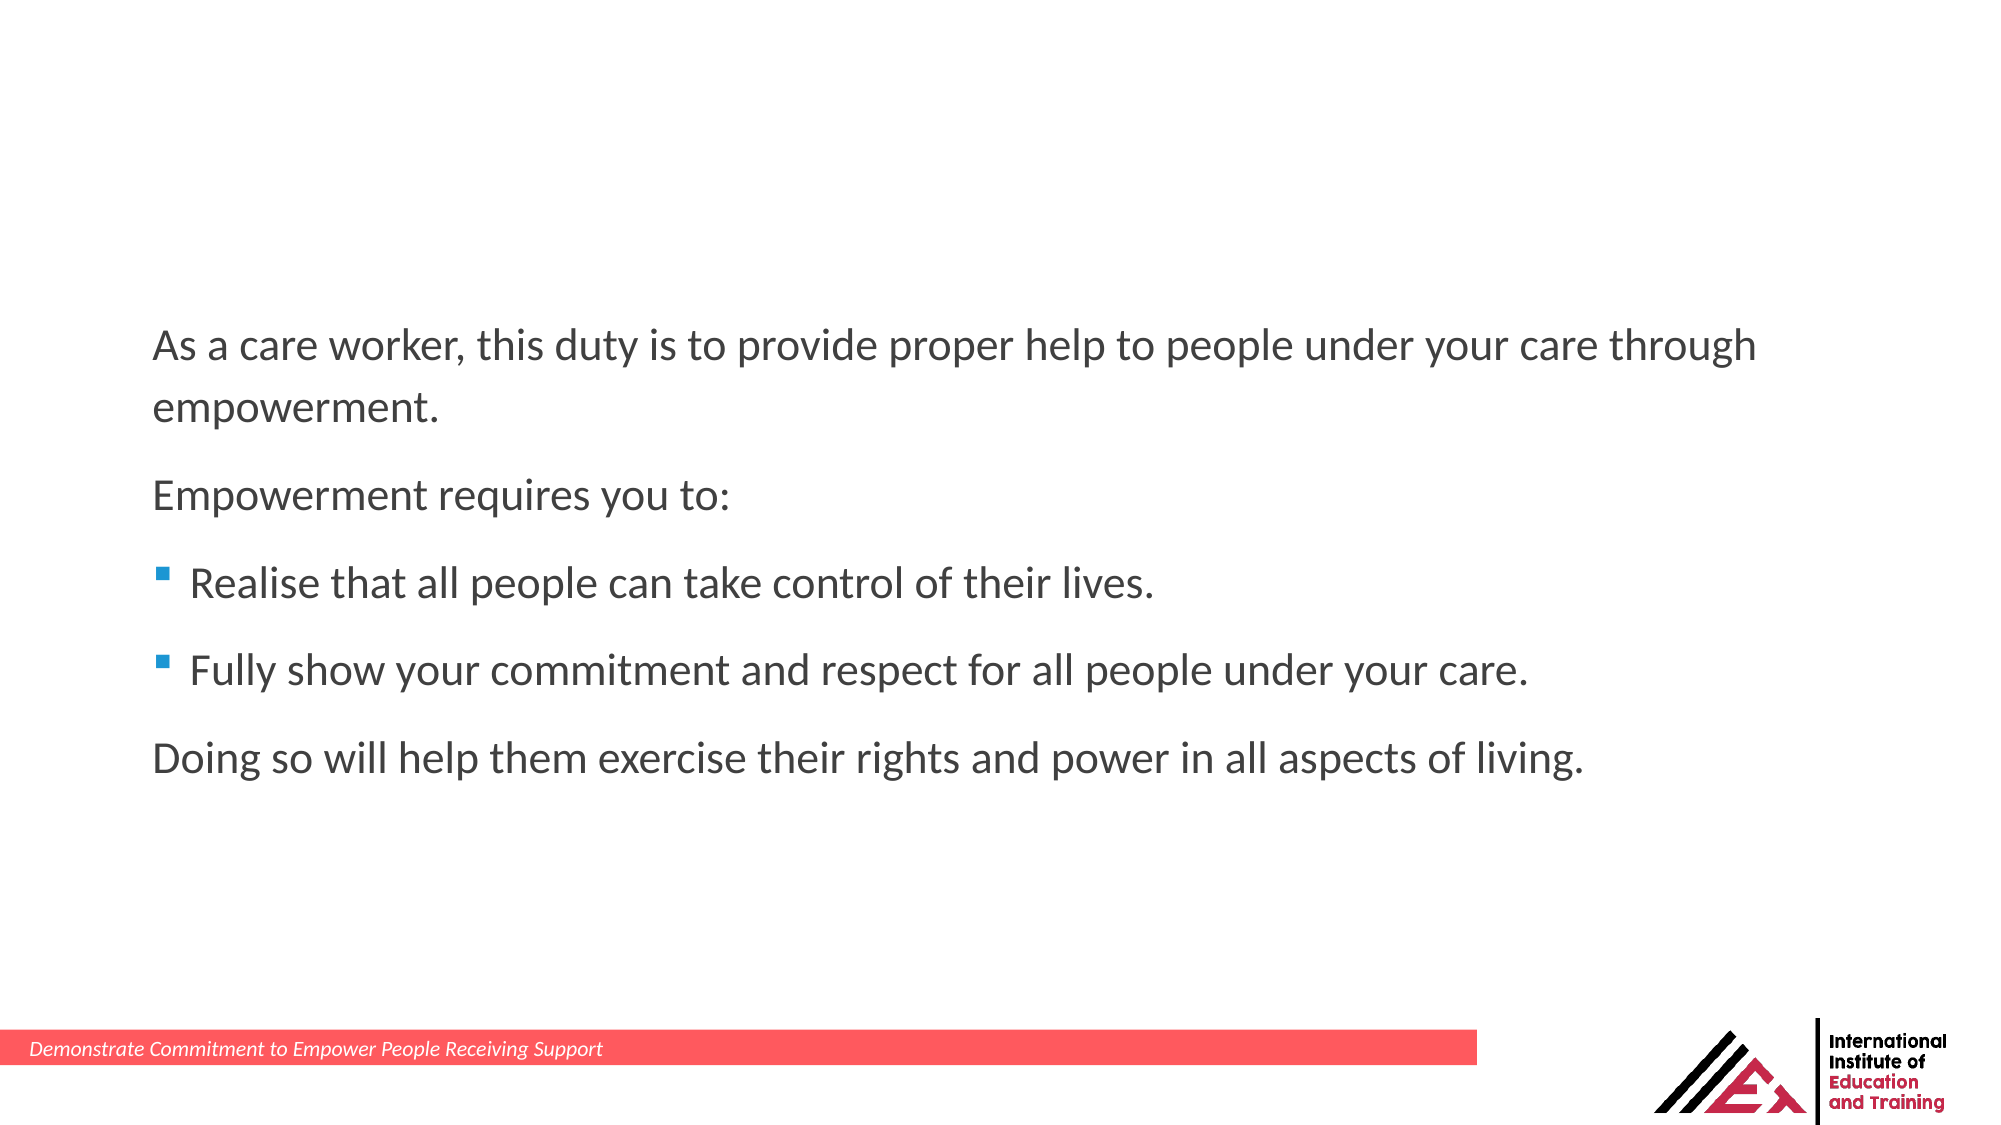

As a care worker, this duty is to provide proper help to people under your care through empowerment.
Empowerment requires you to:
Realise that all people can take control of their lives.
Fully show your commitment and respect for all people under your care.
Doing so will help them exercise their rights and power in all aspects of living.
Demonstrate Commitment to Empower People Receiving Support